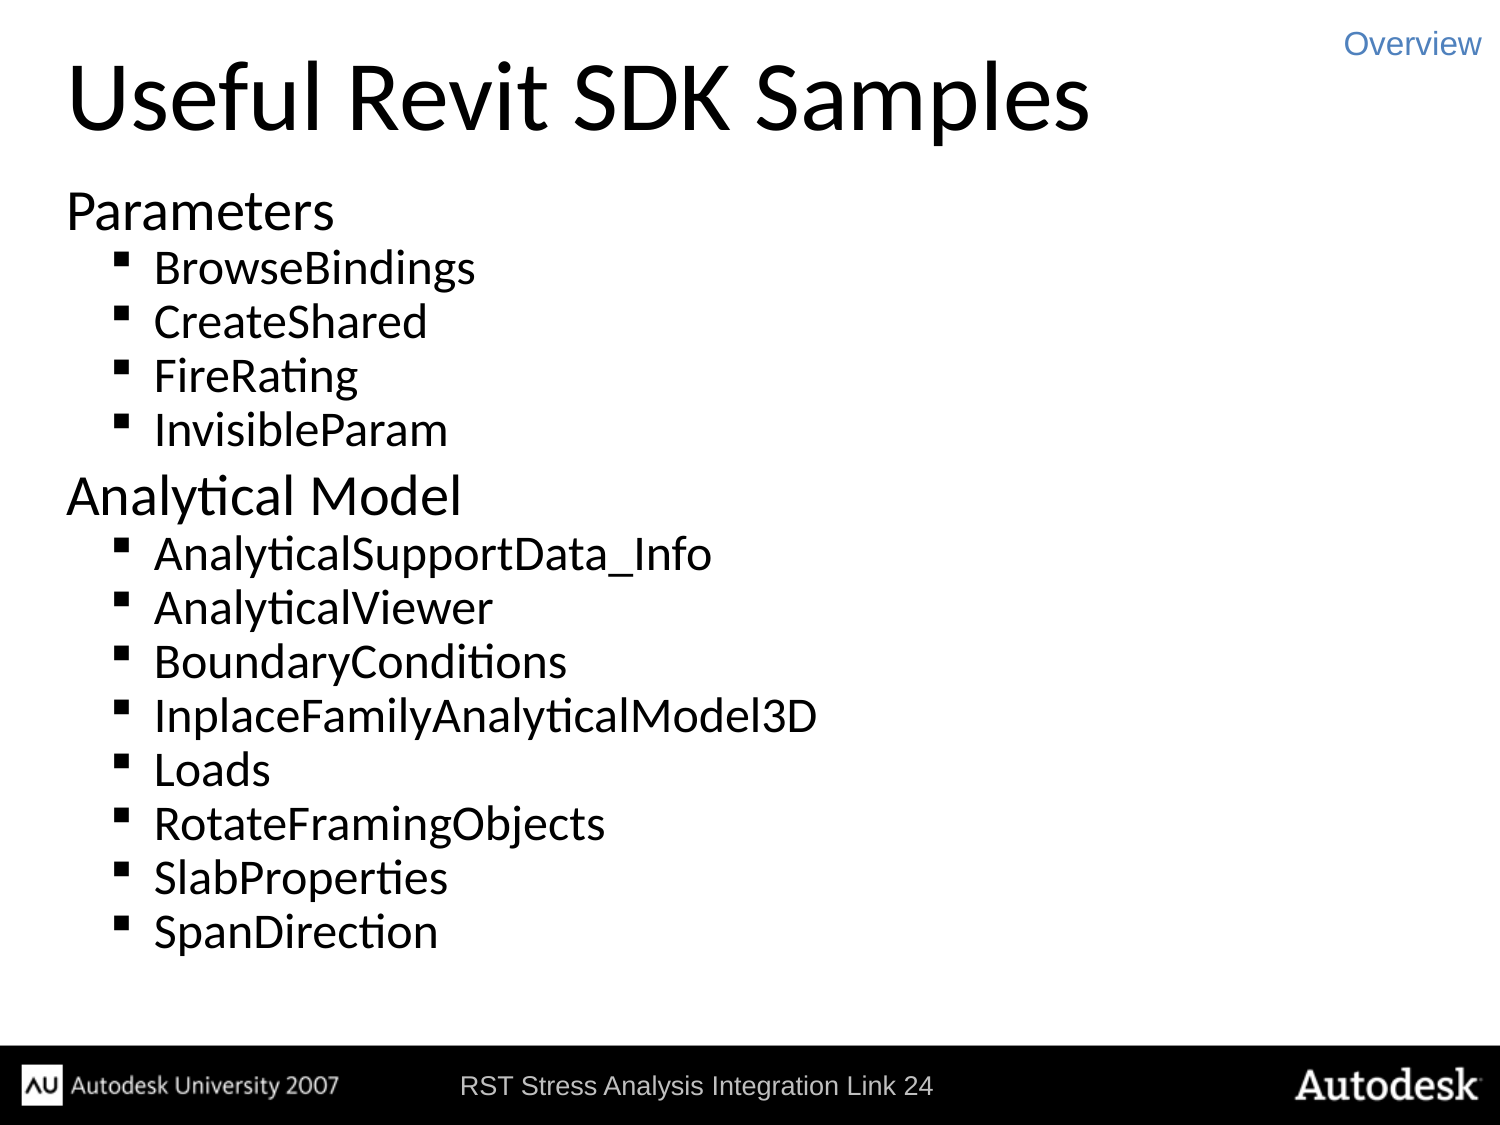

Overview
# Useful Revit SDK Samples
Parameters
BrowseBindings
CreateShared
FireRating
InvisibleParam
Analytical Model
AnalyticalSupportData_Info
AnalyticalViewer
BoundaryConditions
InplaceFamilyAnalyticalModel3D
Loads
RotateFramingObjects
SlabProperties
SpanDirection